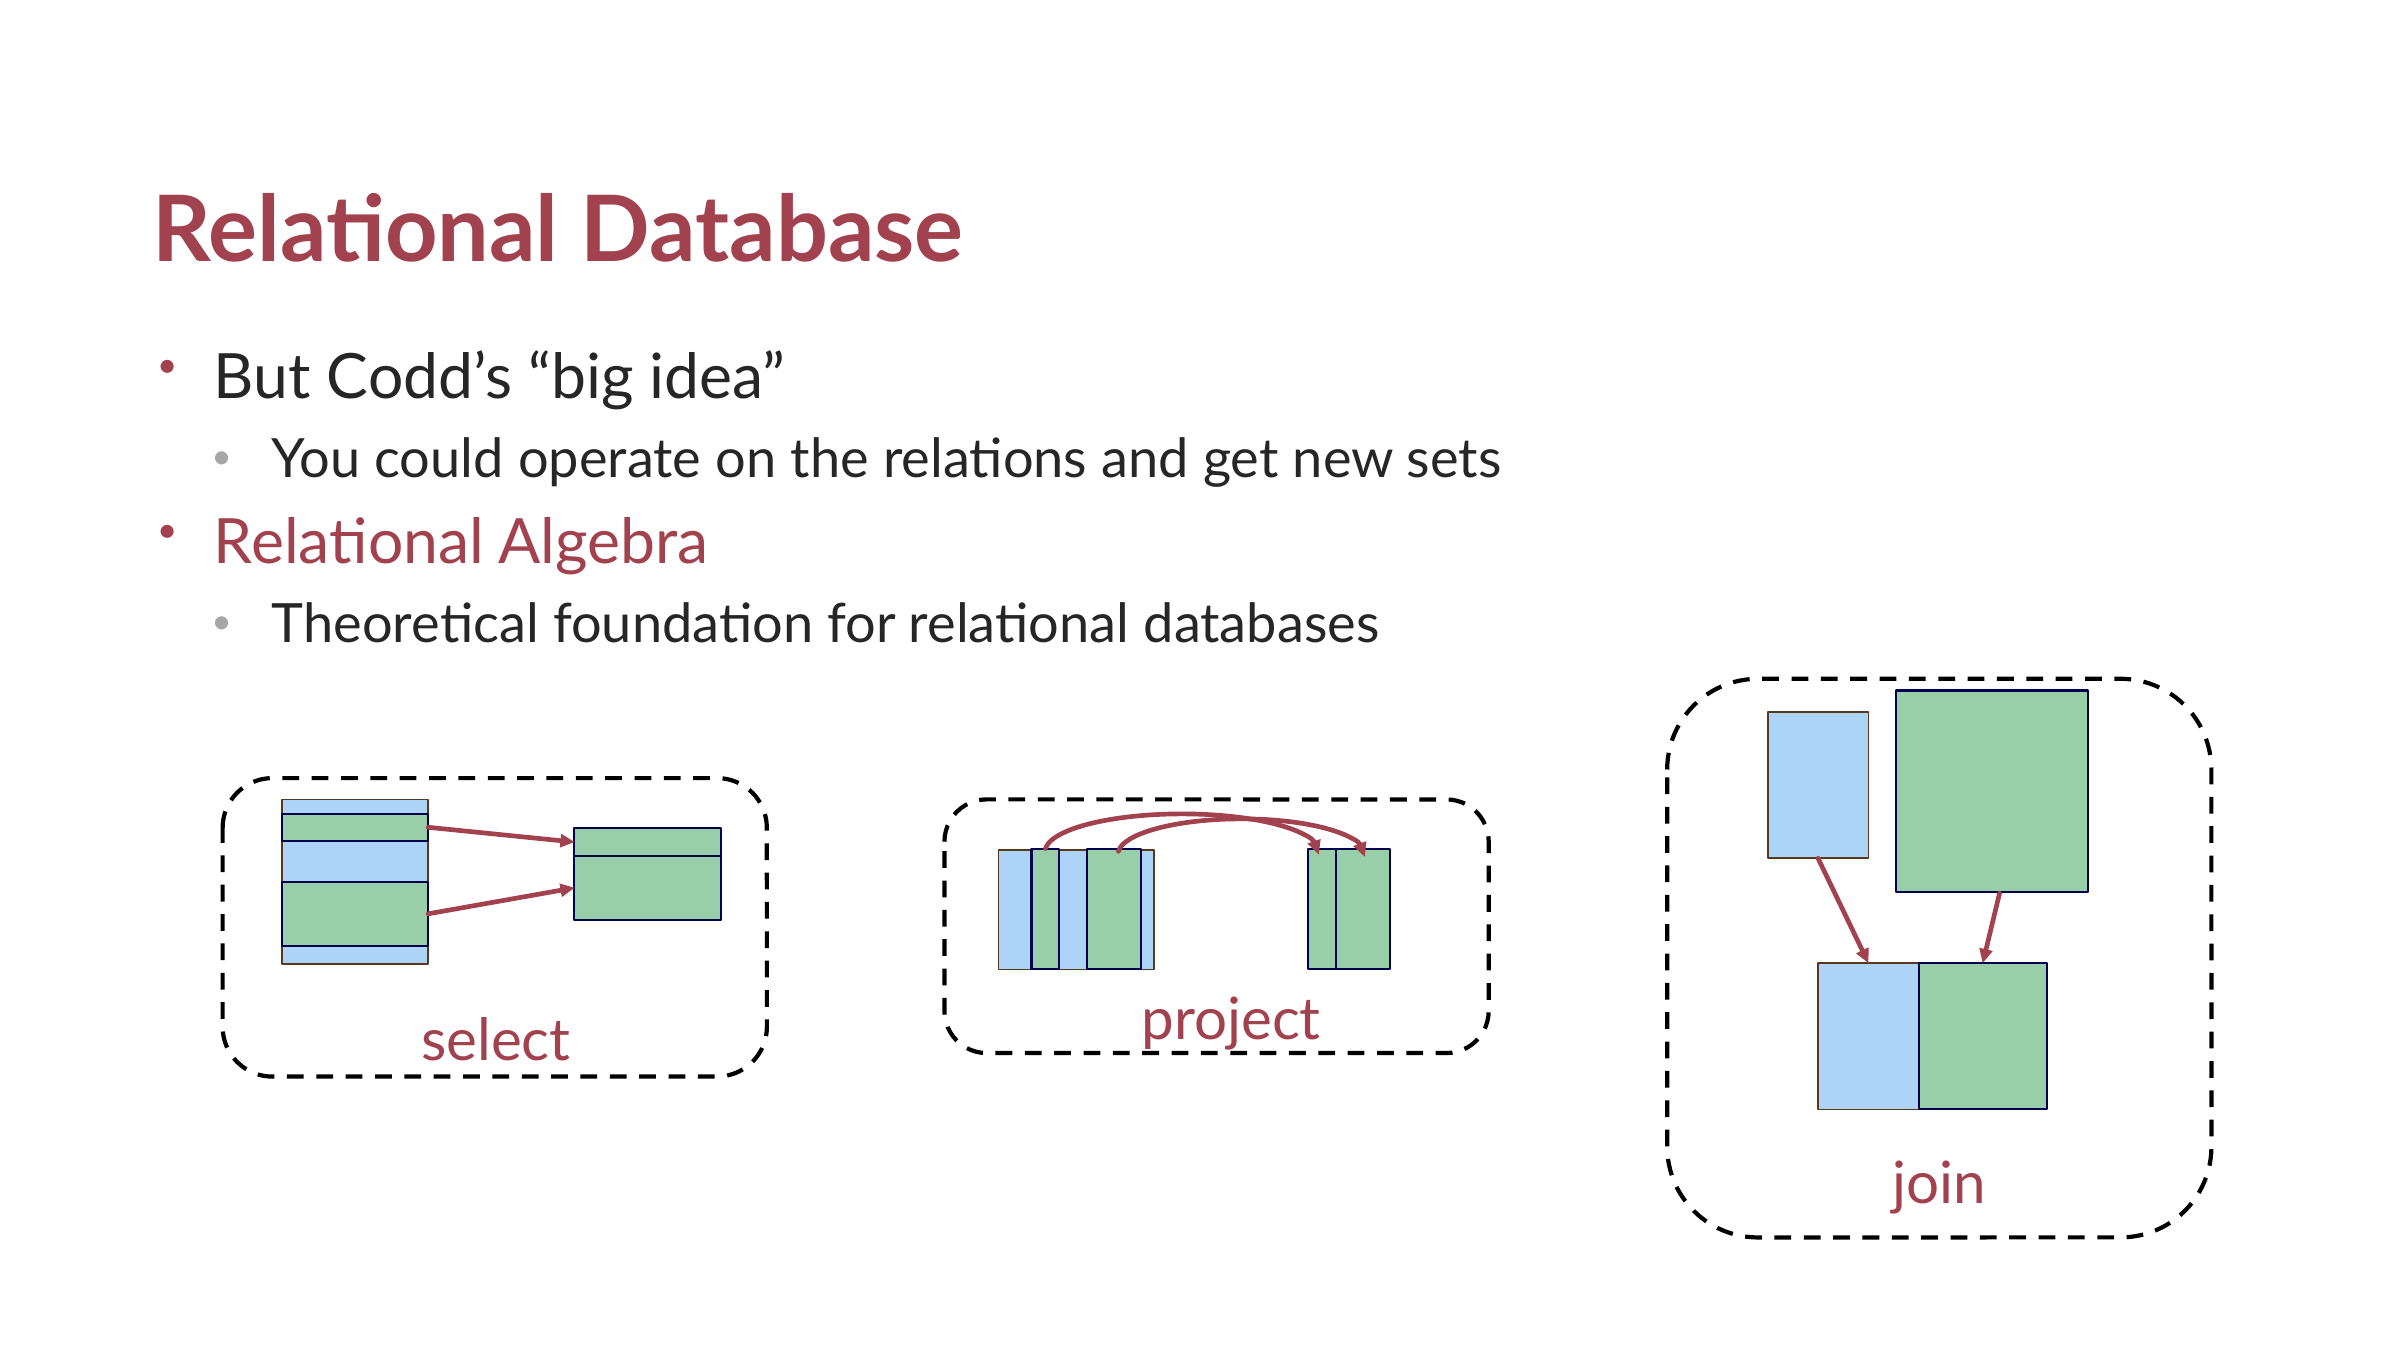

# Relational Database
But Codd’s “big idea”
You could operate on the relations and get new sets
Relational Algebra
Theoretical foundation for relational databases

project
select
join